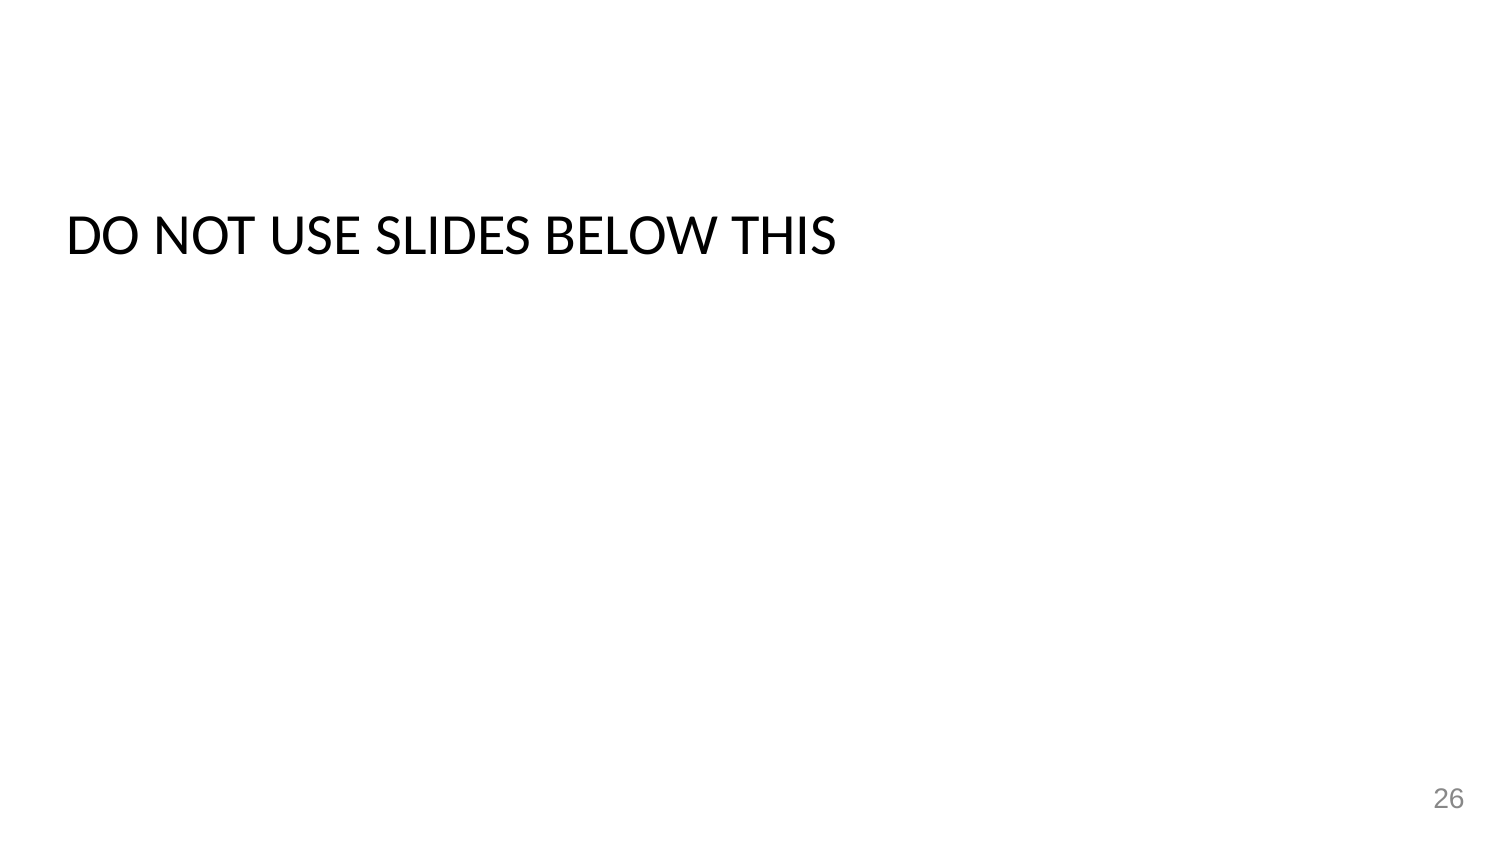

DO NOT USE SLIDES BELOW THIS
26